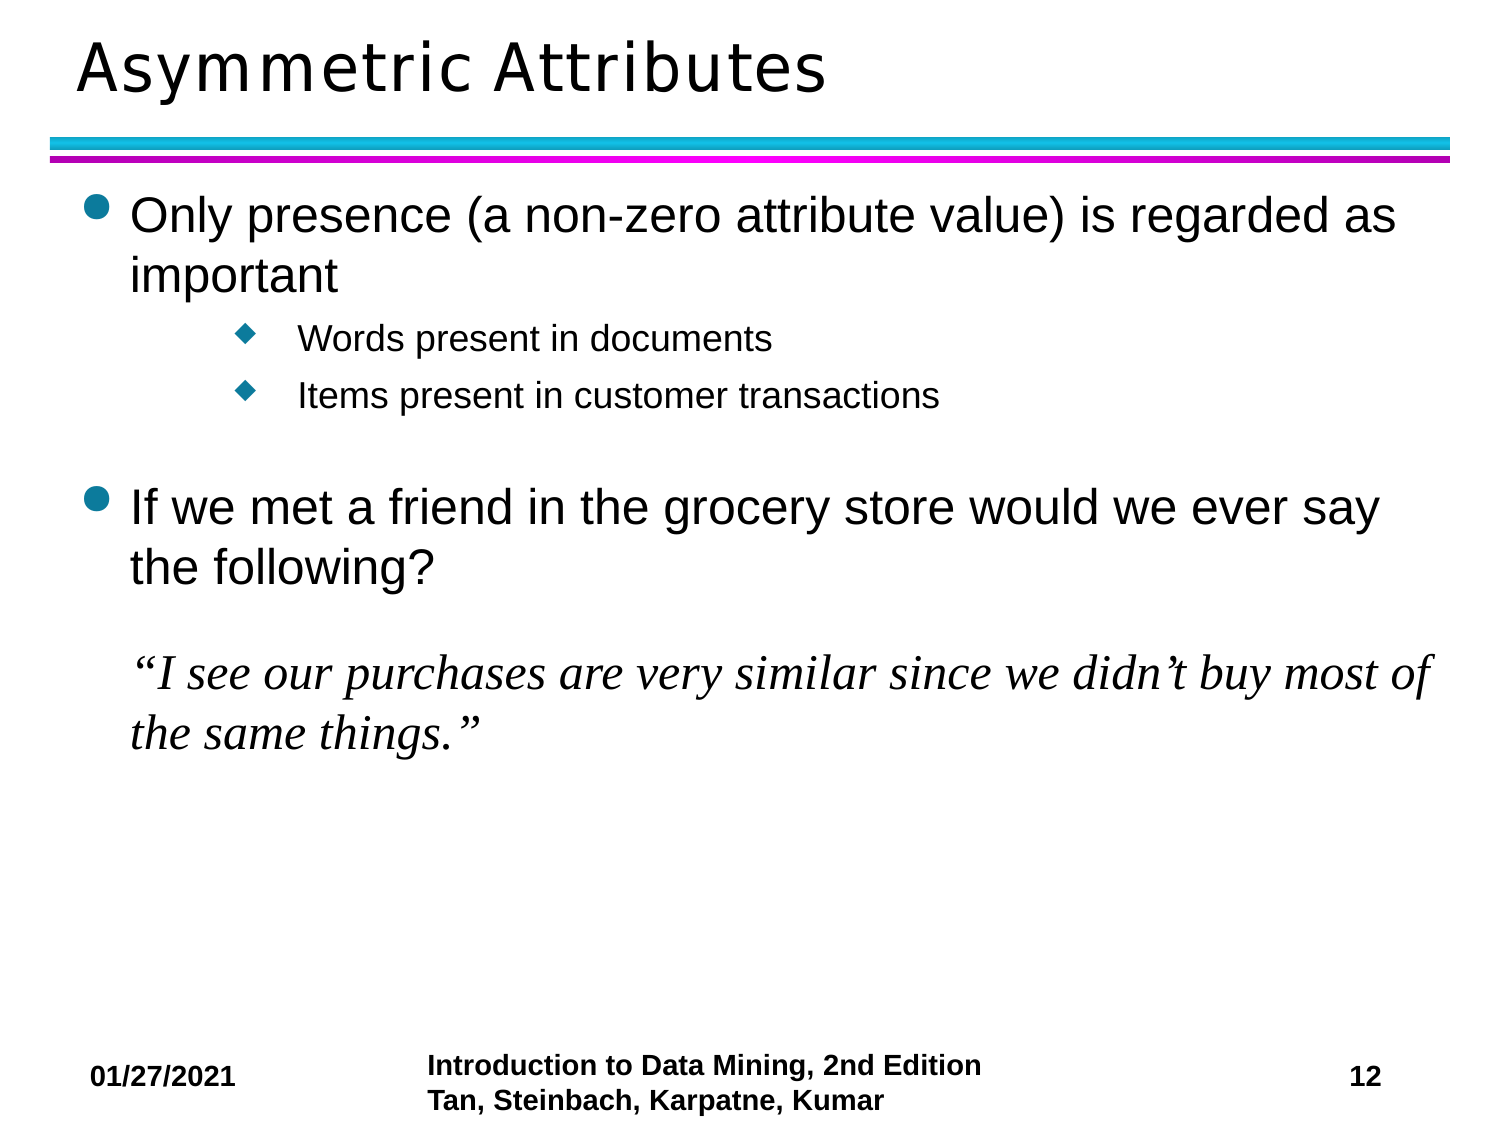

Asymmetric Attributes
Only presence (a non-zero attribute value) is regarded as important
Words present in documents
Items present in customer transactions

If we met a friend in the grocery store would we ever say the following?
“I see our purchases are very similar since we didn’t buy most of the same things.”